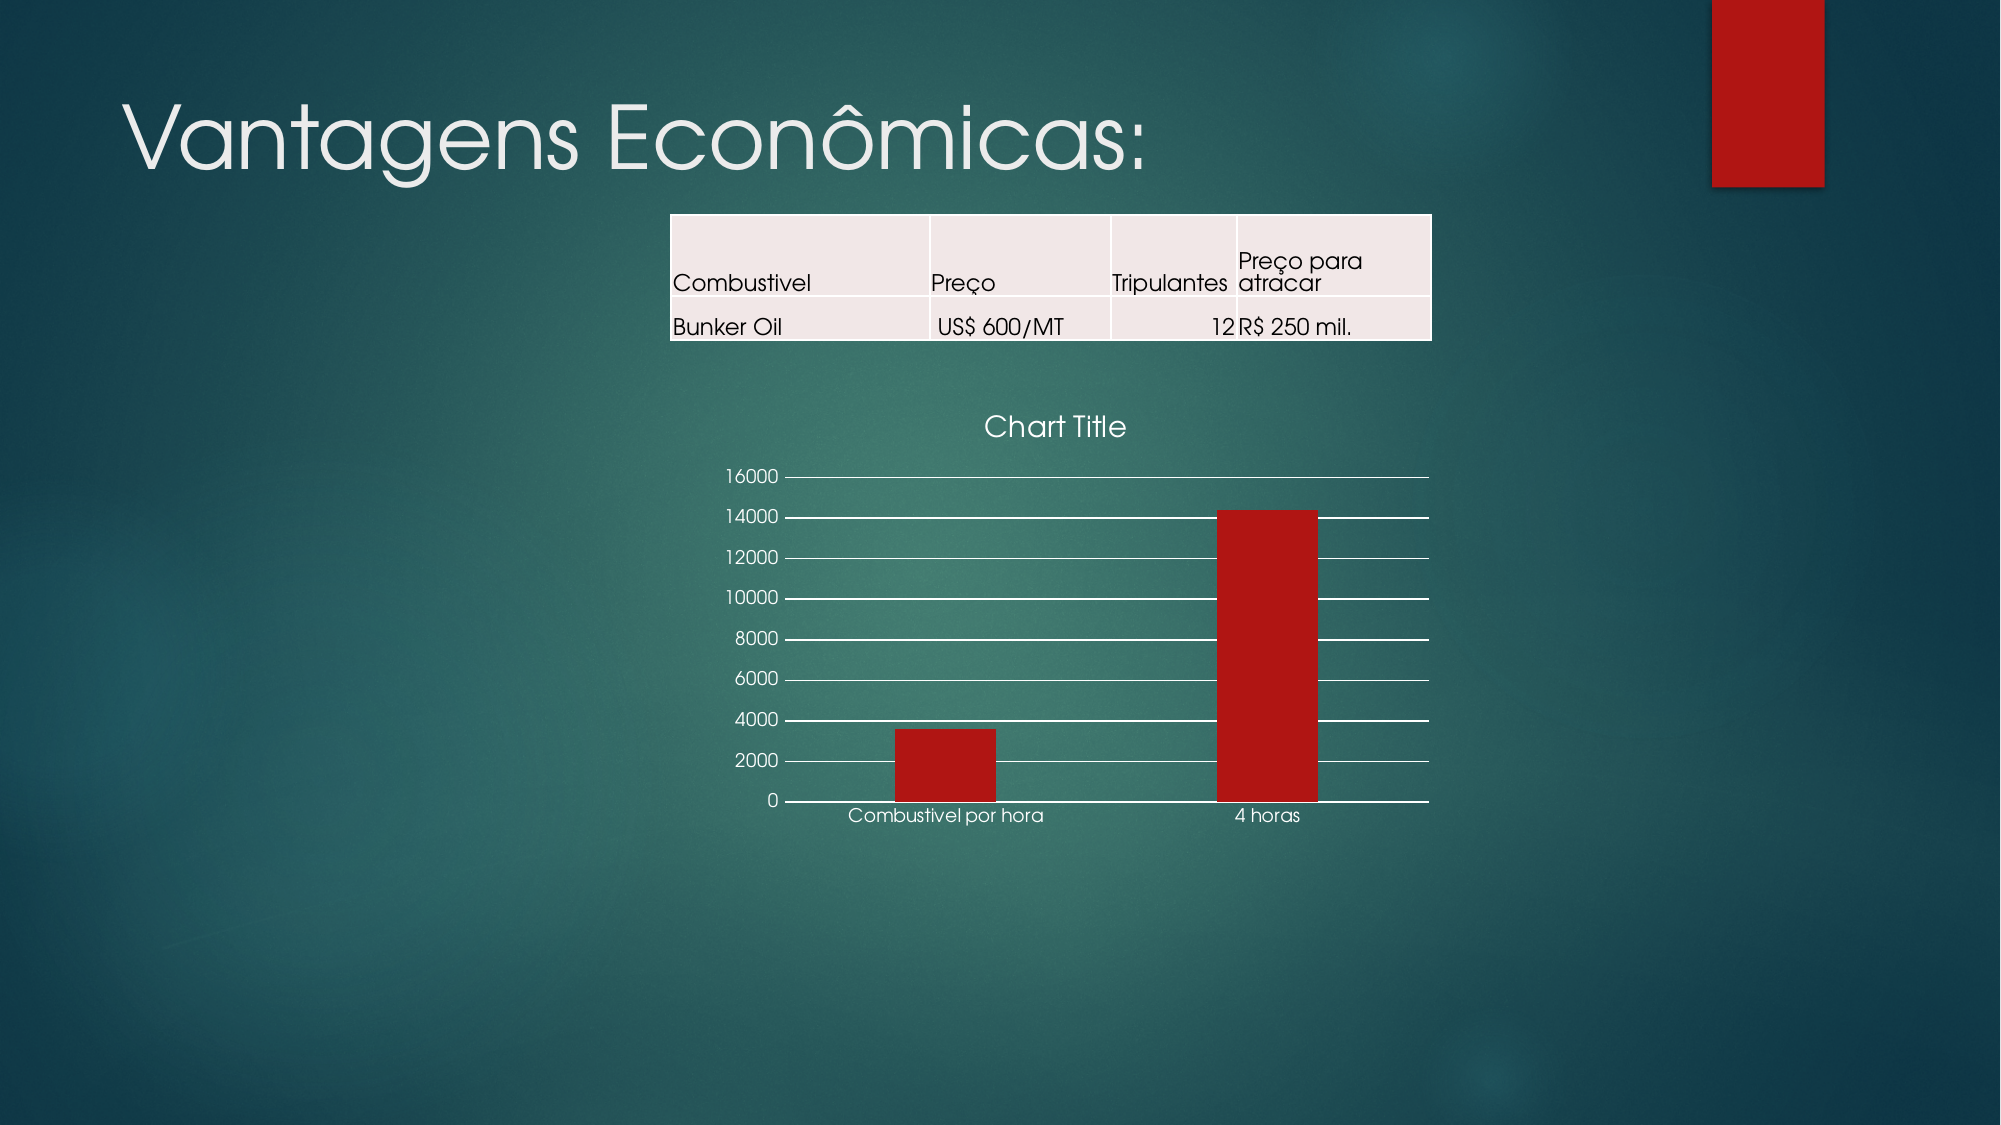

# Vantagens Econômicas:
| Combustivel | Preço | Tripulantes | Preço para atracar |
| --- | --- | --- | --- |
| Bunker Oil | US$ 600/MT | 12 | R$ 250 mil. |

### Chart:

| Category |  |
|---|---|
| Combustivel por hora | 3600.0 |
| 4 horas | 14400.0 |